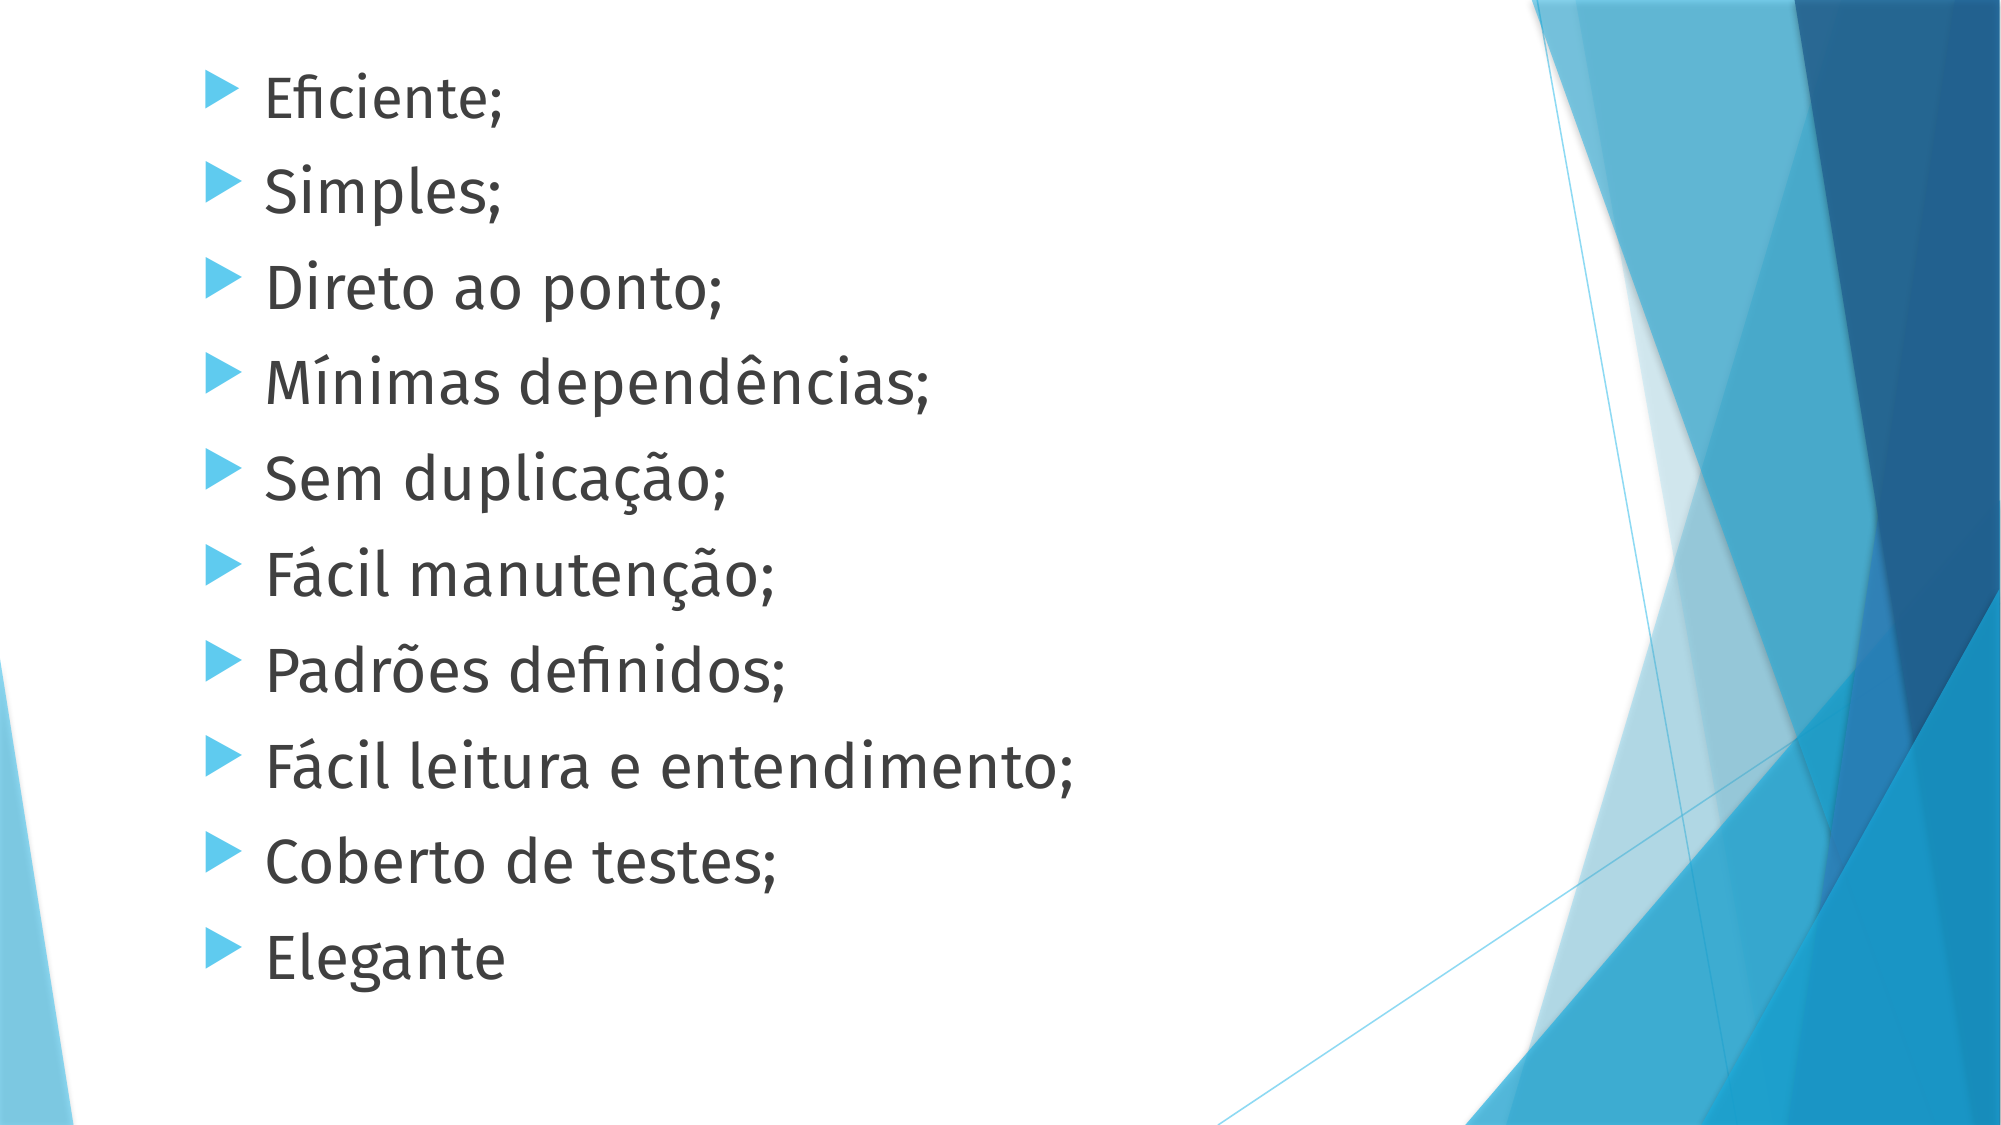

Eficiente;
 Simples;
 Direto ao ponto;
 Mínimas dependências;
 Sem duplicação;
 Fácil manutenção;
 Padrões definidos;
 Fácil leitura e entendimento;
 Coberto de testes;
 Elegante